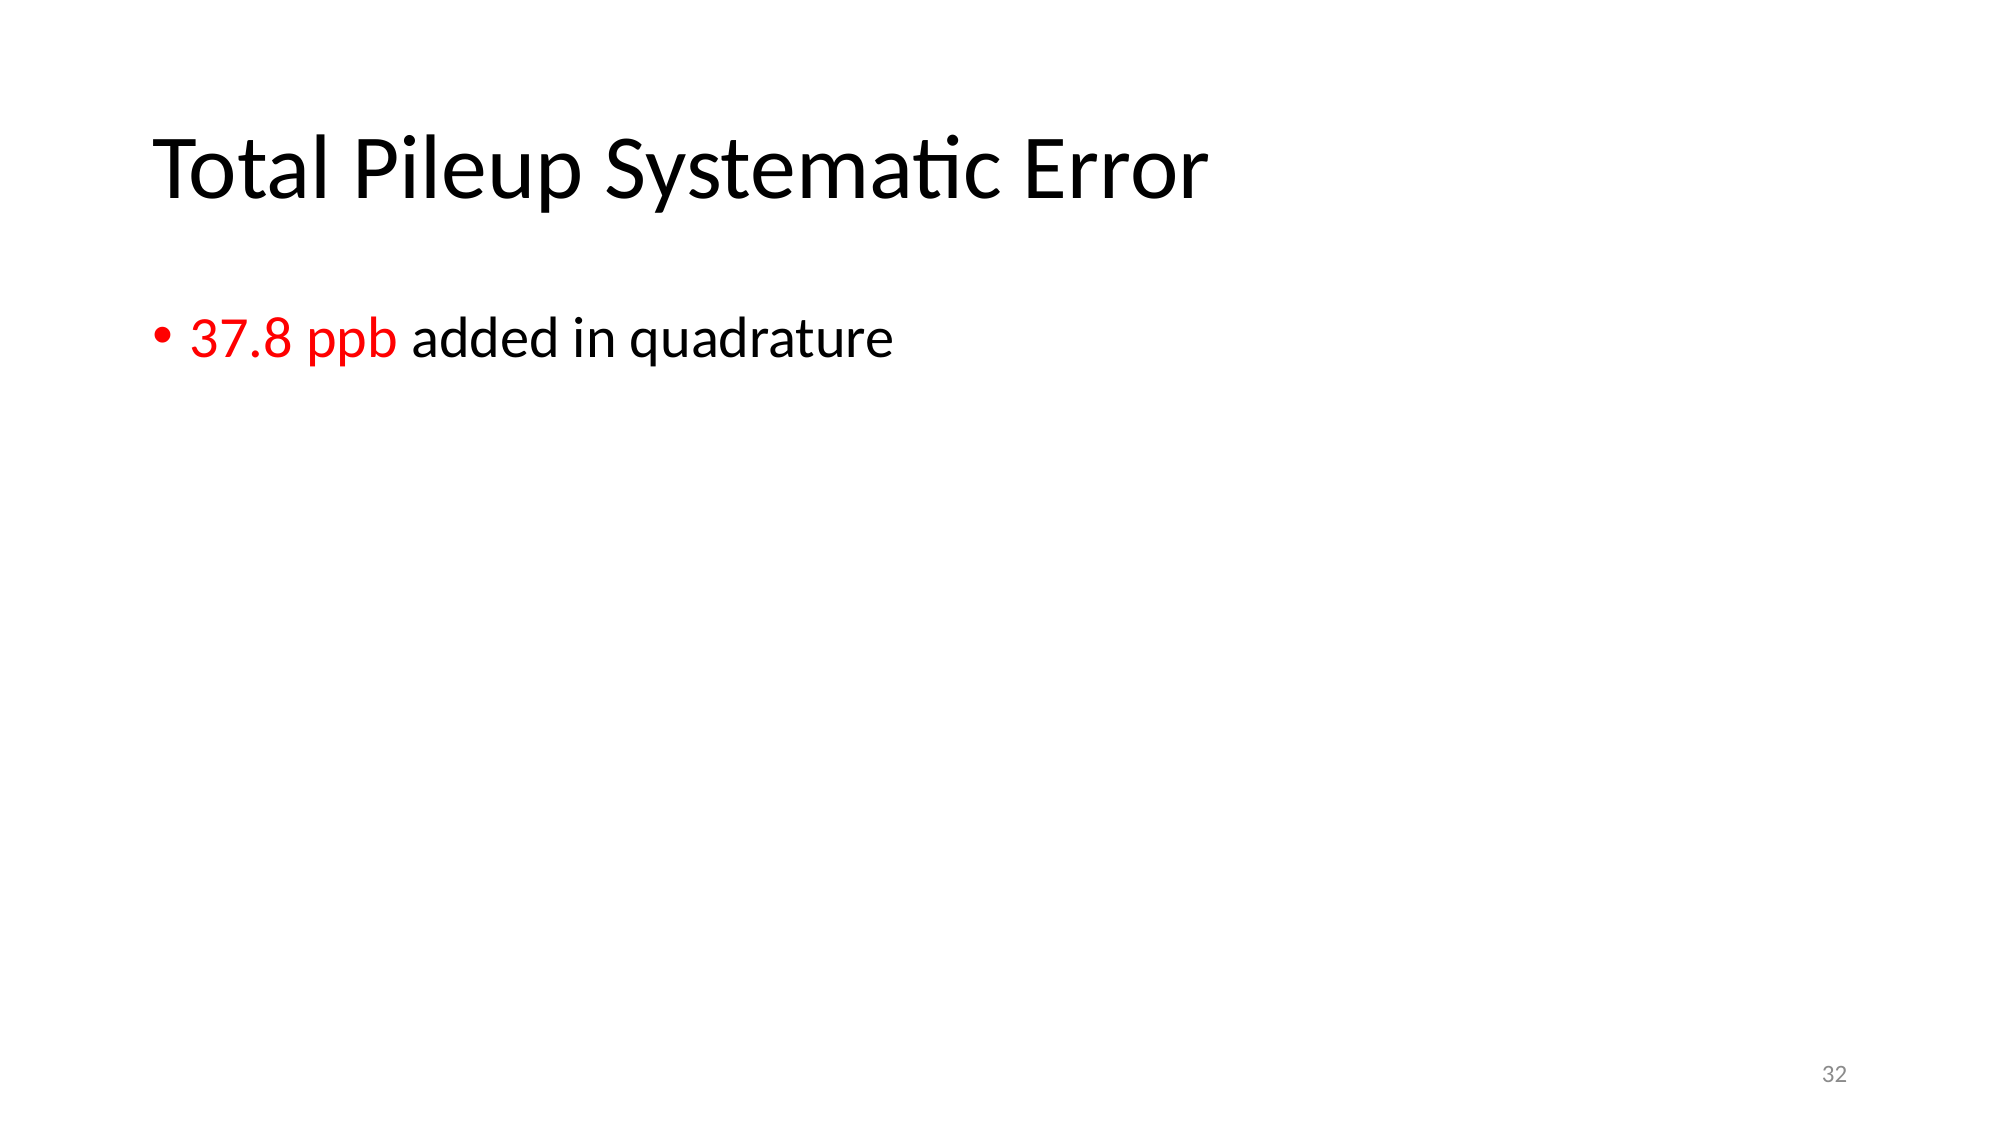

# Total Pileup Systematic Error
37.8 ppb added in quadrature
32